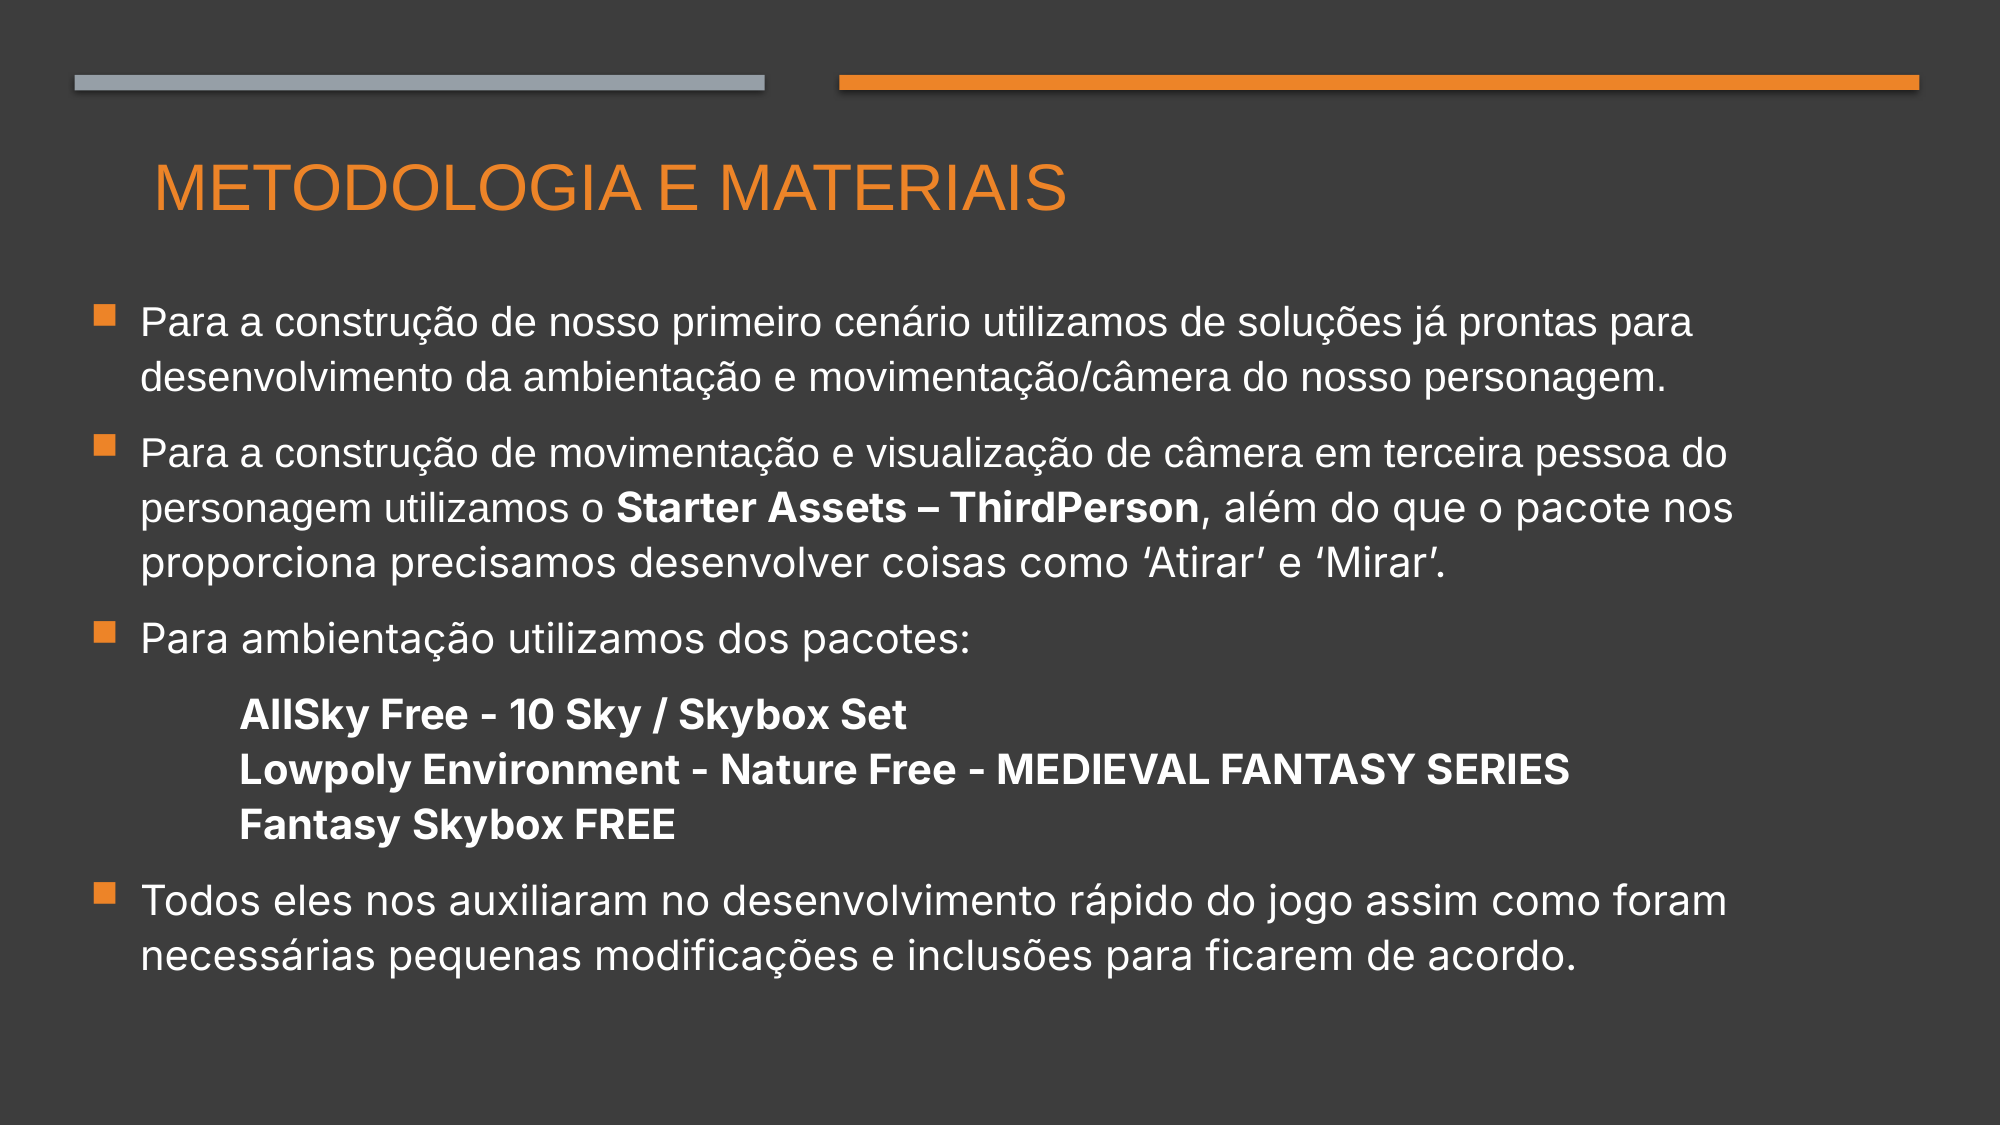

# Metodologia e materiais
Para a construção de nosso primeiro cenário utilizamos de soluções já prontas para desenvolvimento da ambientação e movimentação/câmera do nosso personagem.
Para a construção de movimentação e visualização de câmera em terceira pessoa do personagem utilizamos o Starter Assets – ThirdPerson, além do que o pacote nos proporciona precisamos desenvolver coisas como ‘Atirar’ e ‘Mirar’.
Para ambientação utilizamos dos pacotes:
	AllSky Free - 10 Sky / Skybox Set
	Lowpoly Environment - Nature Free - MEDIEVAL FANTASY SERIES
	Fantasy Skybox FREE
Todos eles nos auxiliaram no desenvolvimento rápido do jogo assim como foram necessárias pequenas modificações e inclusões para ficarem de acordo.